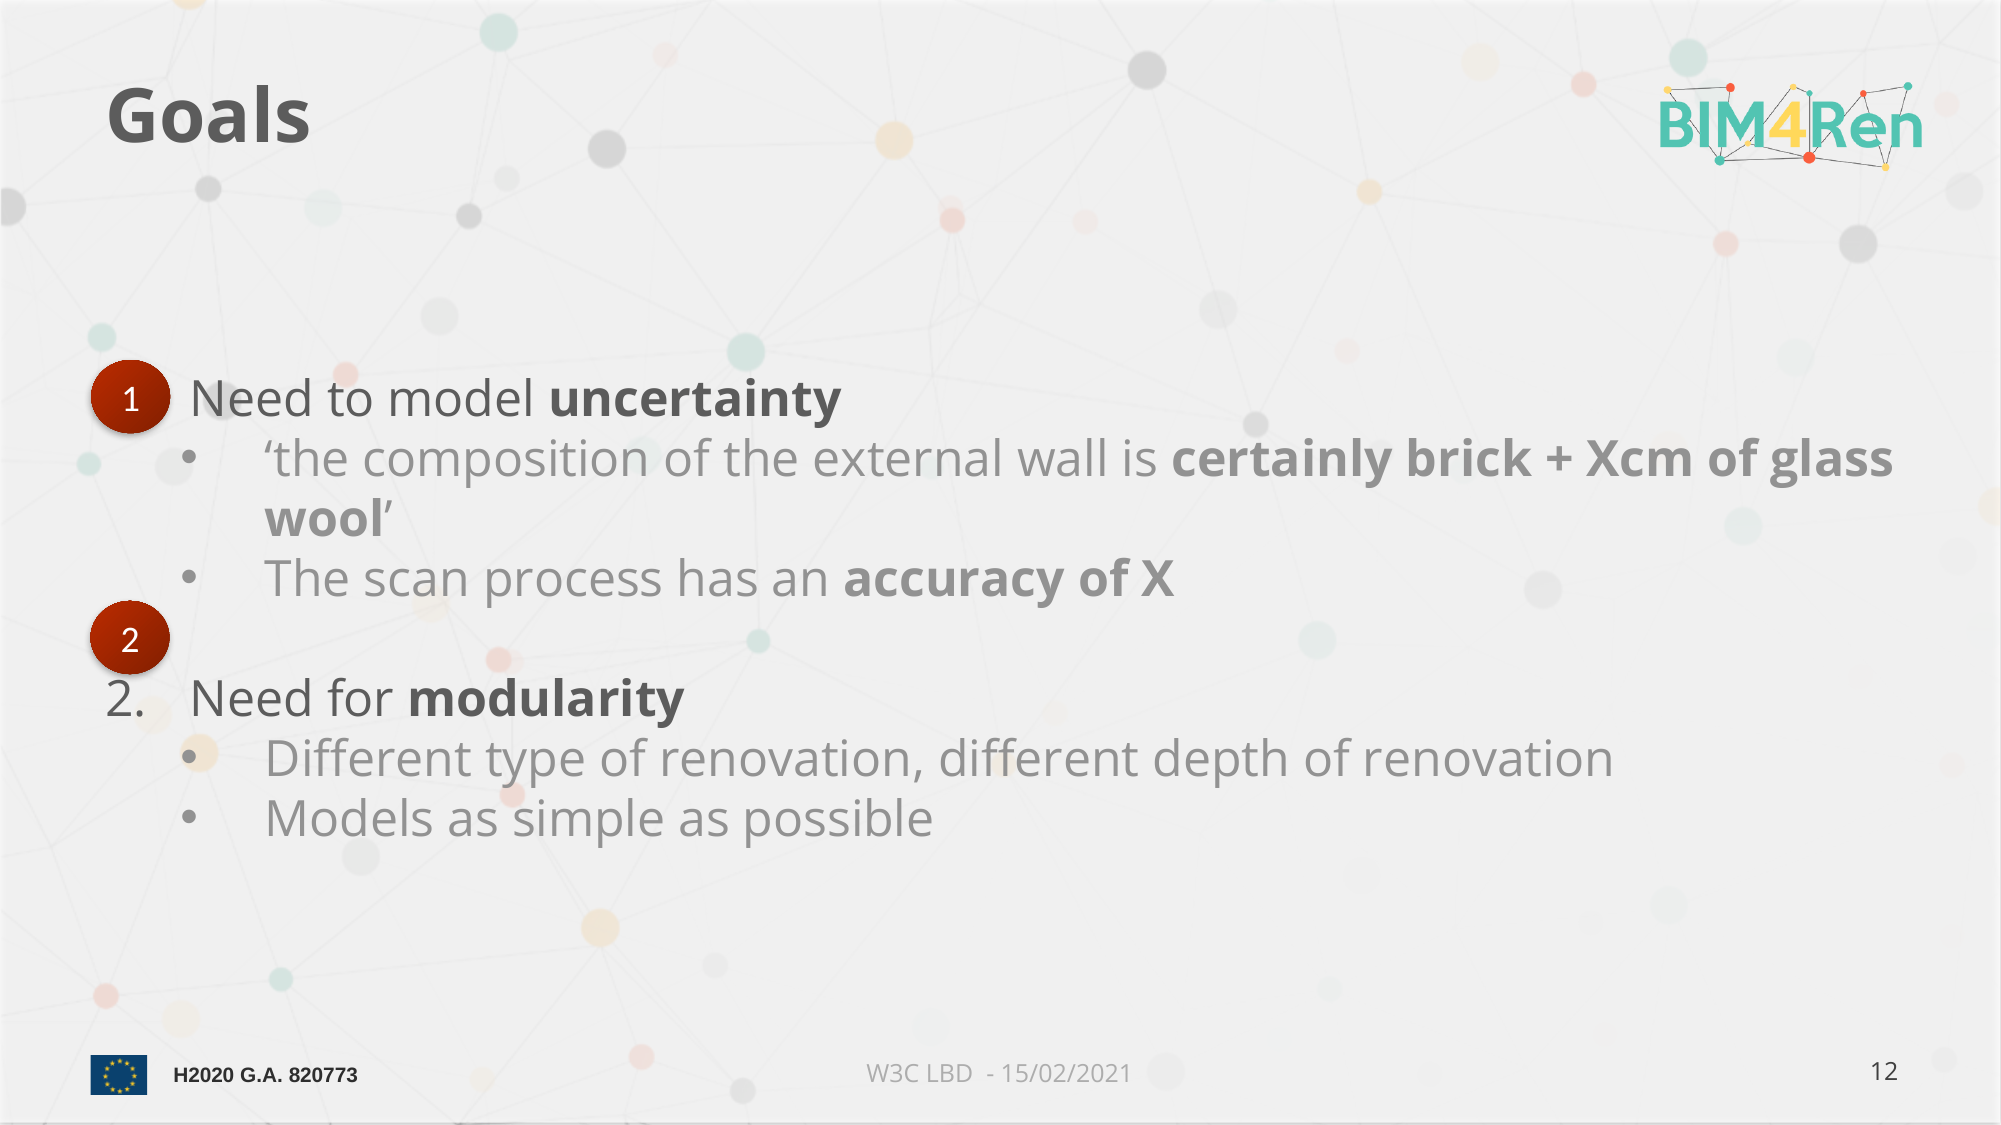

# Goals
Need to model uncertainty
‘the composition of the external wall is certainly brick + Xcm of glass wool’
The scan process has an accuracy of X

Need for modularity
Different type of renovation, different depth of renovation
Models as simple as possible
1
2
W3C LBD  - 15/02/2021
12